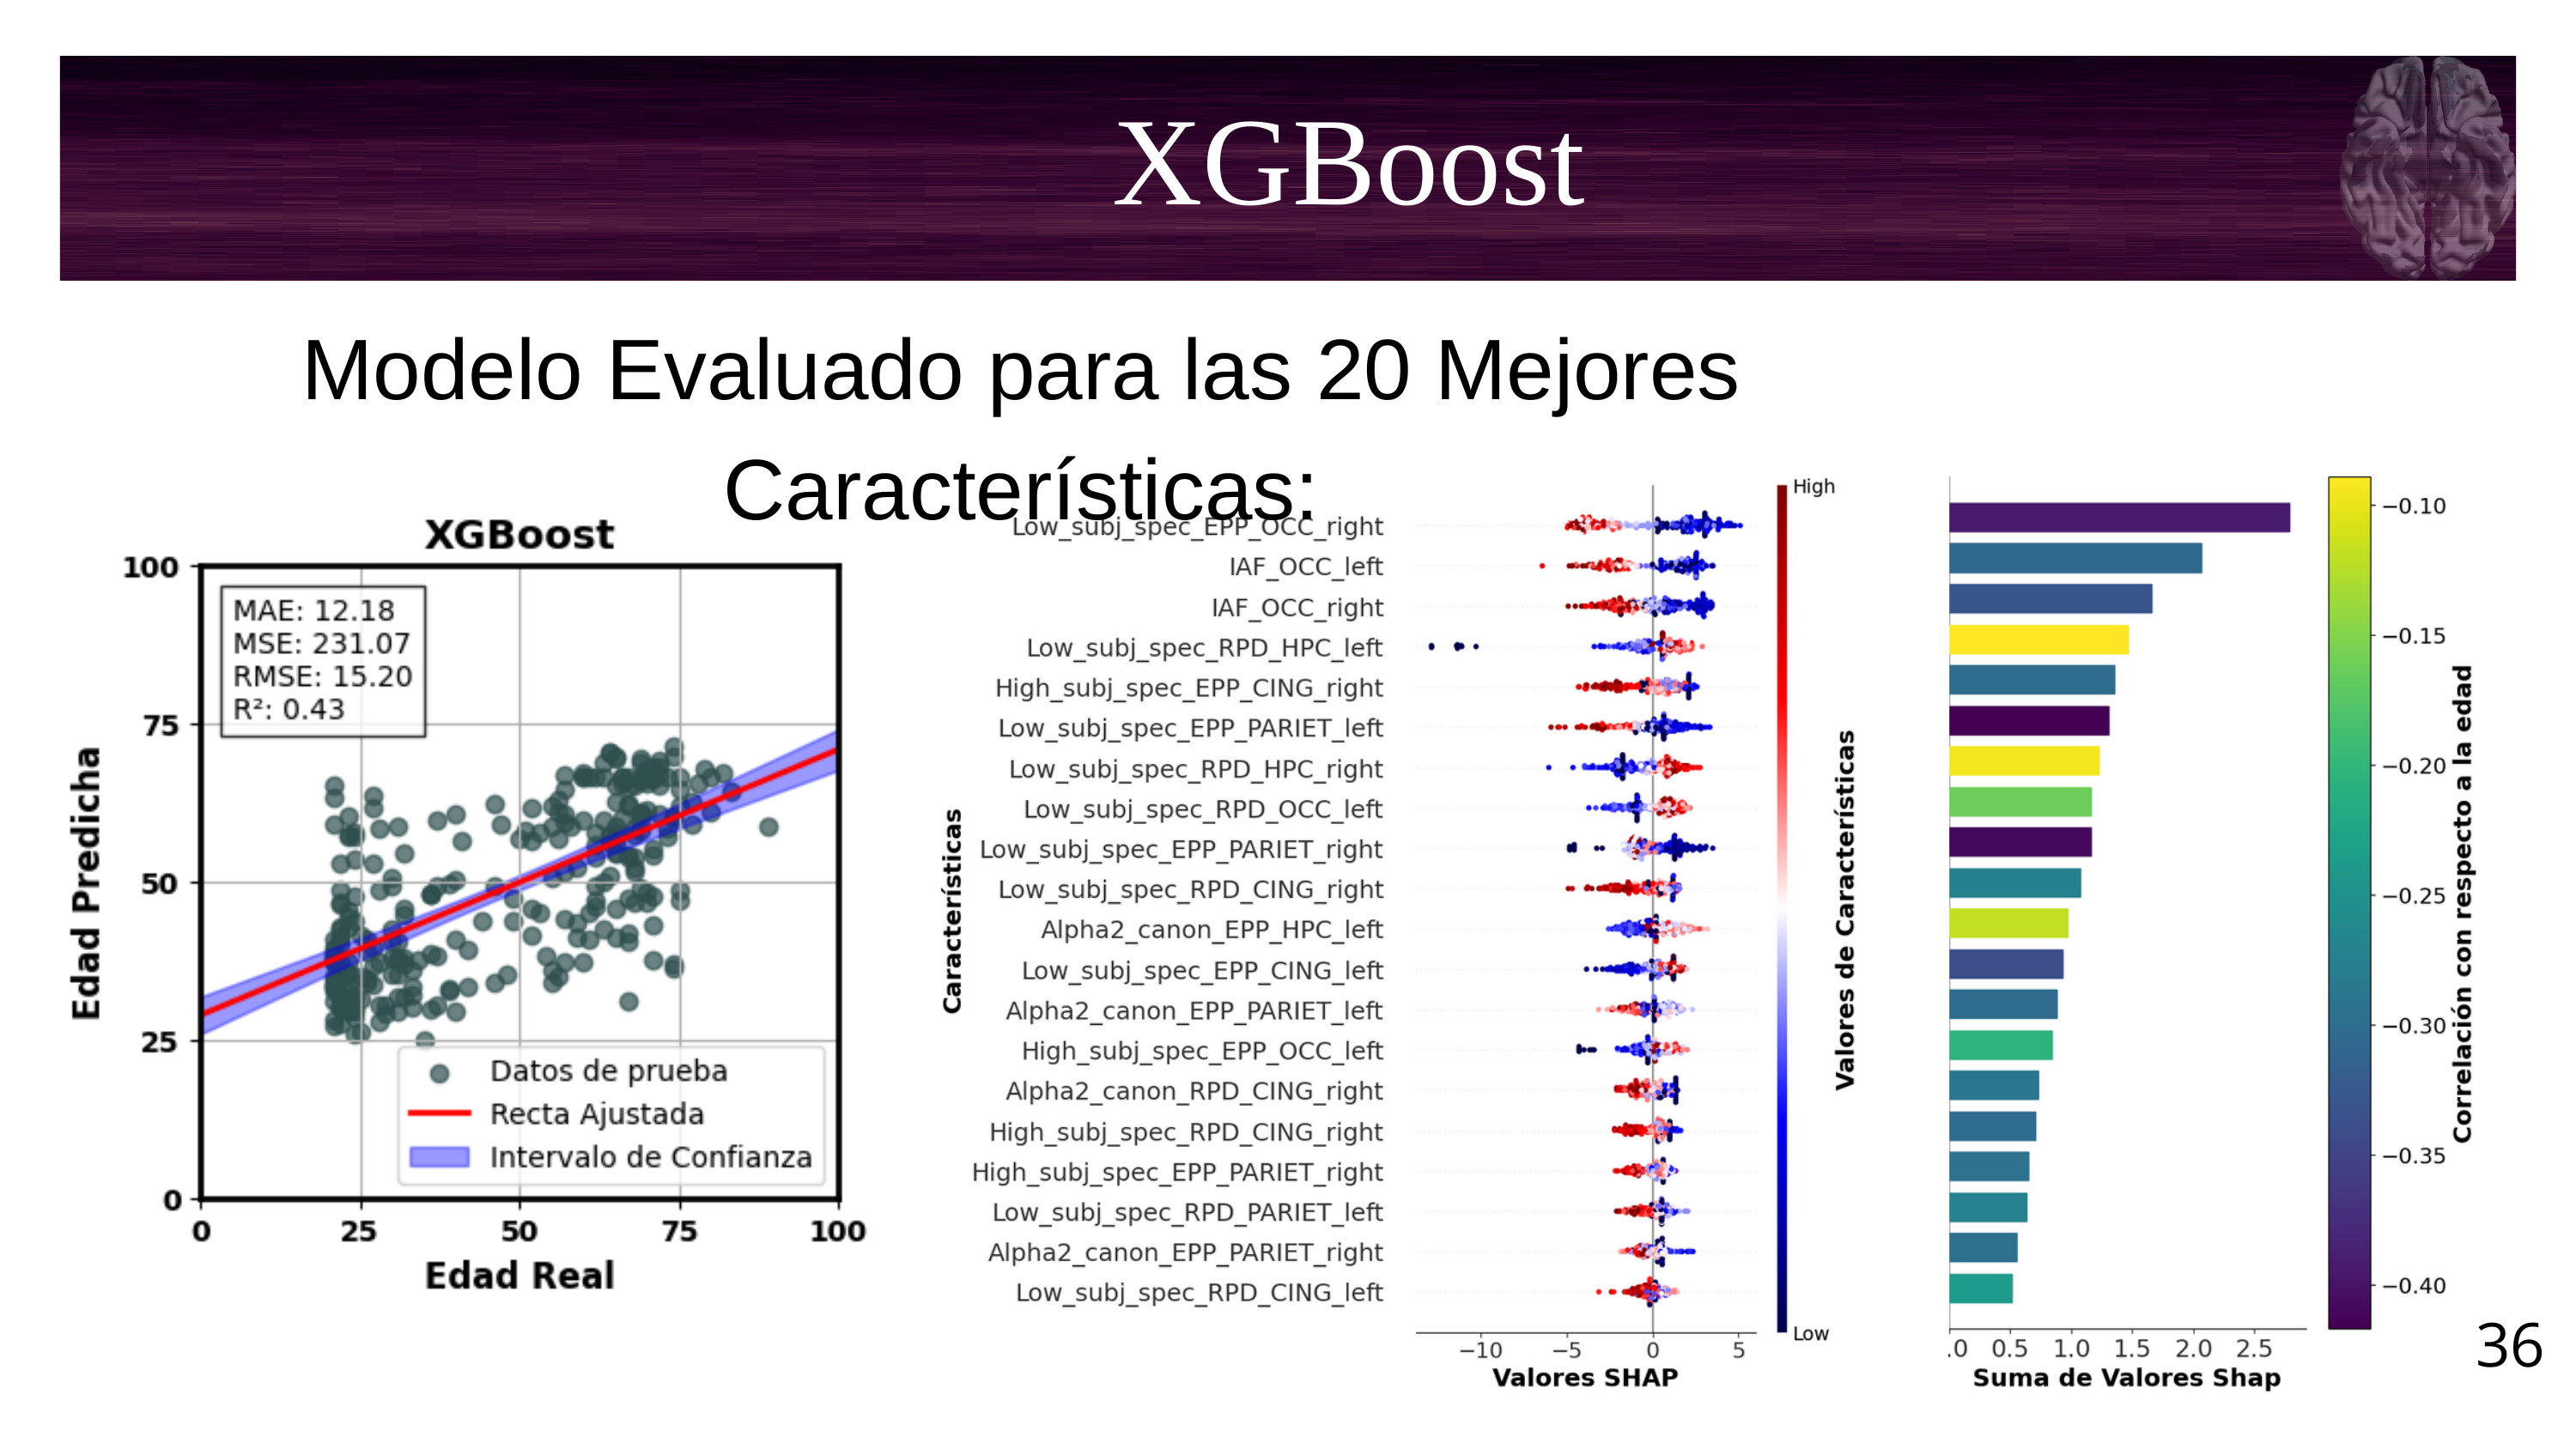

XGBoost

Modelo Evaluado para las 20 Mejores Características:

36